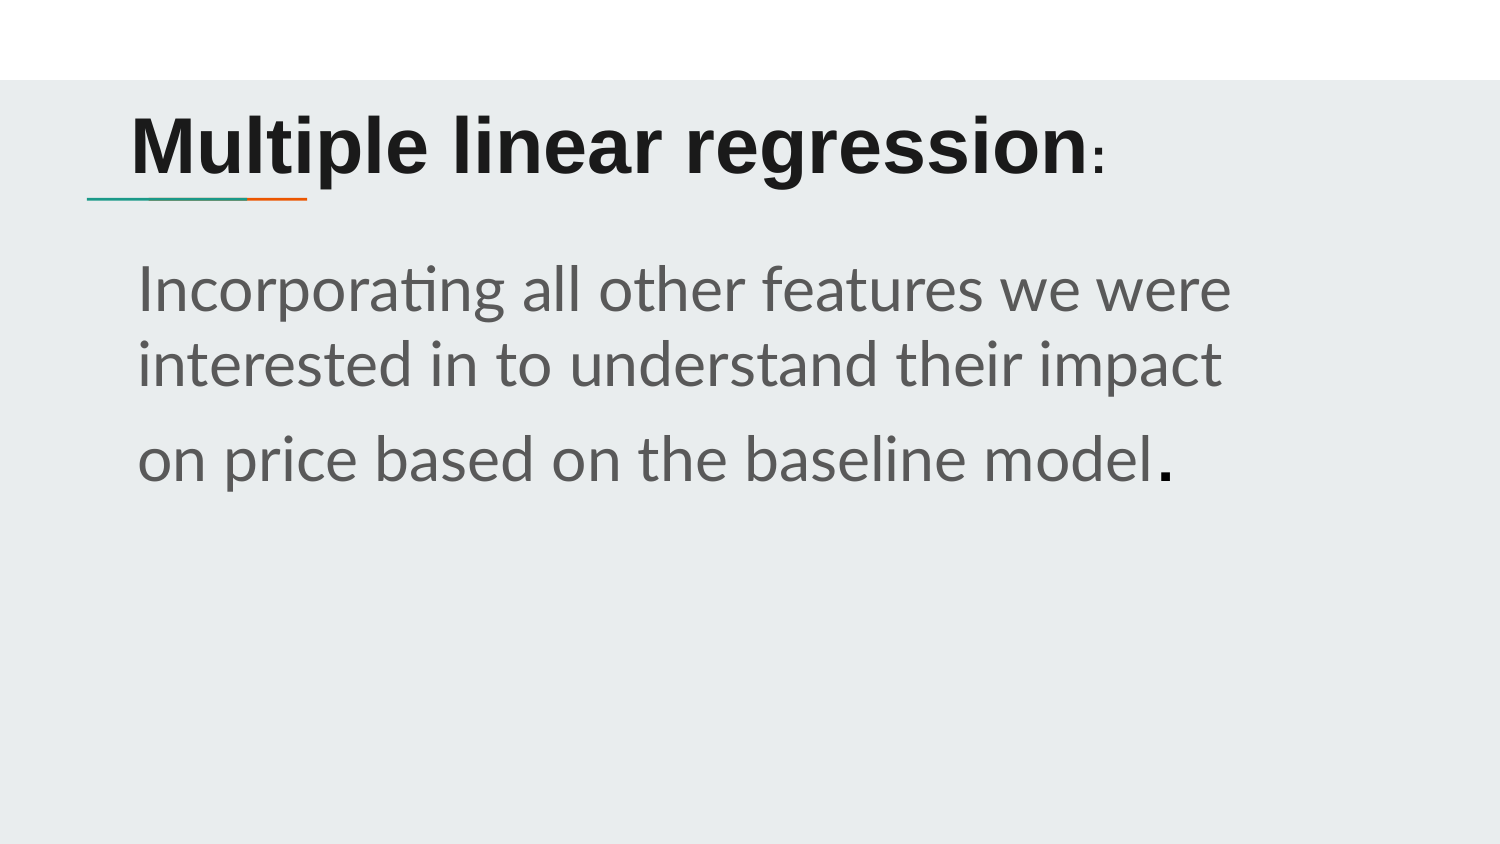

Multiple linear regression:
Incorporating all other features we were interested in to understand their impact on price based on the baseline model.